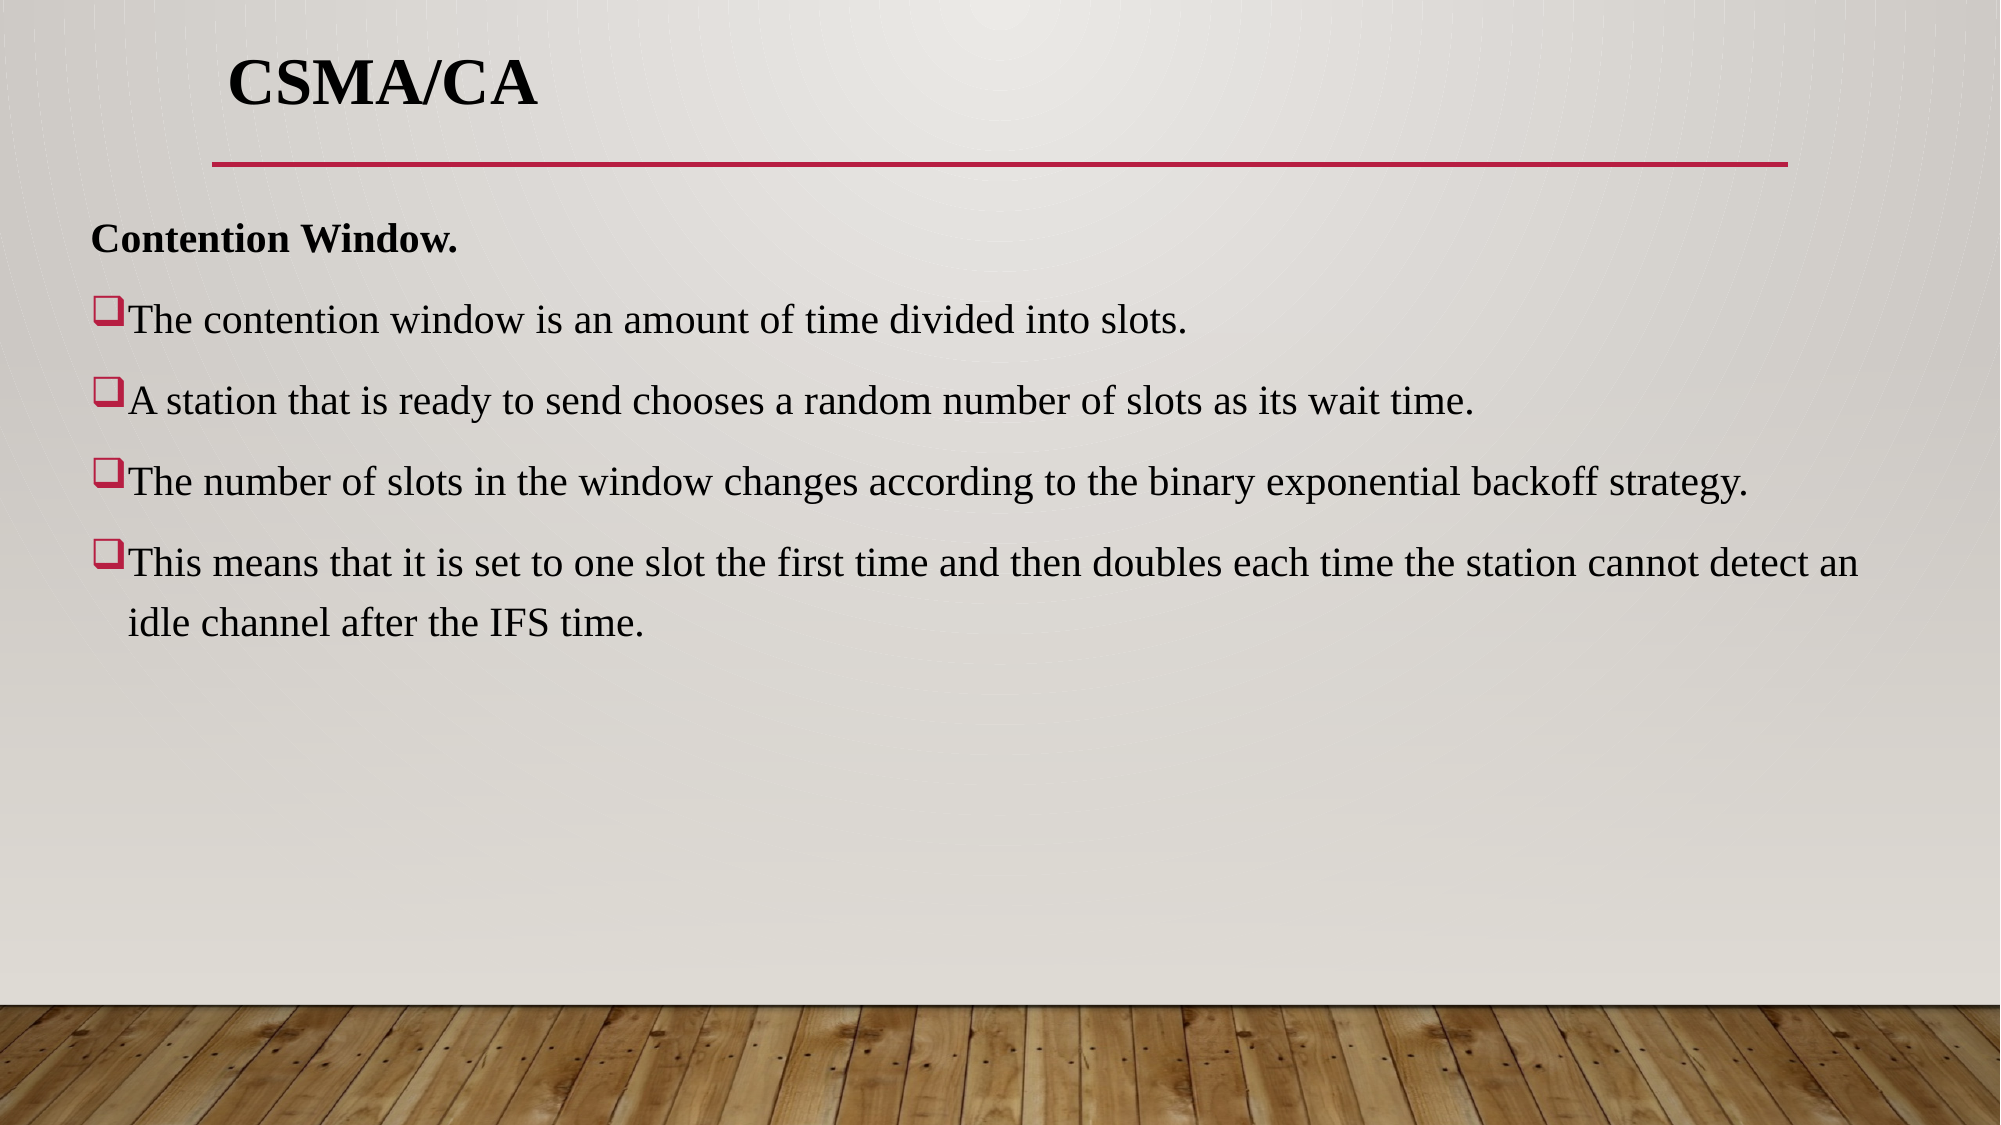

# CSMA/CA
Contention Window.
The contention window is an amount of time divided into slots.
A station that is ready to send chooses a random number of slots as its wait time.
The number of slots in the window changes according to the binary exponential backoff strategy.
This means that it is set to one slot the first time and then doubles each time the station cannot detect an idle channel after the IFS time.